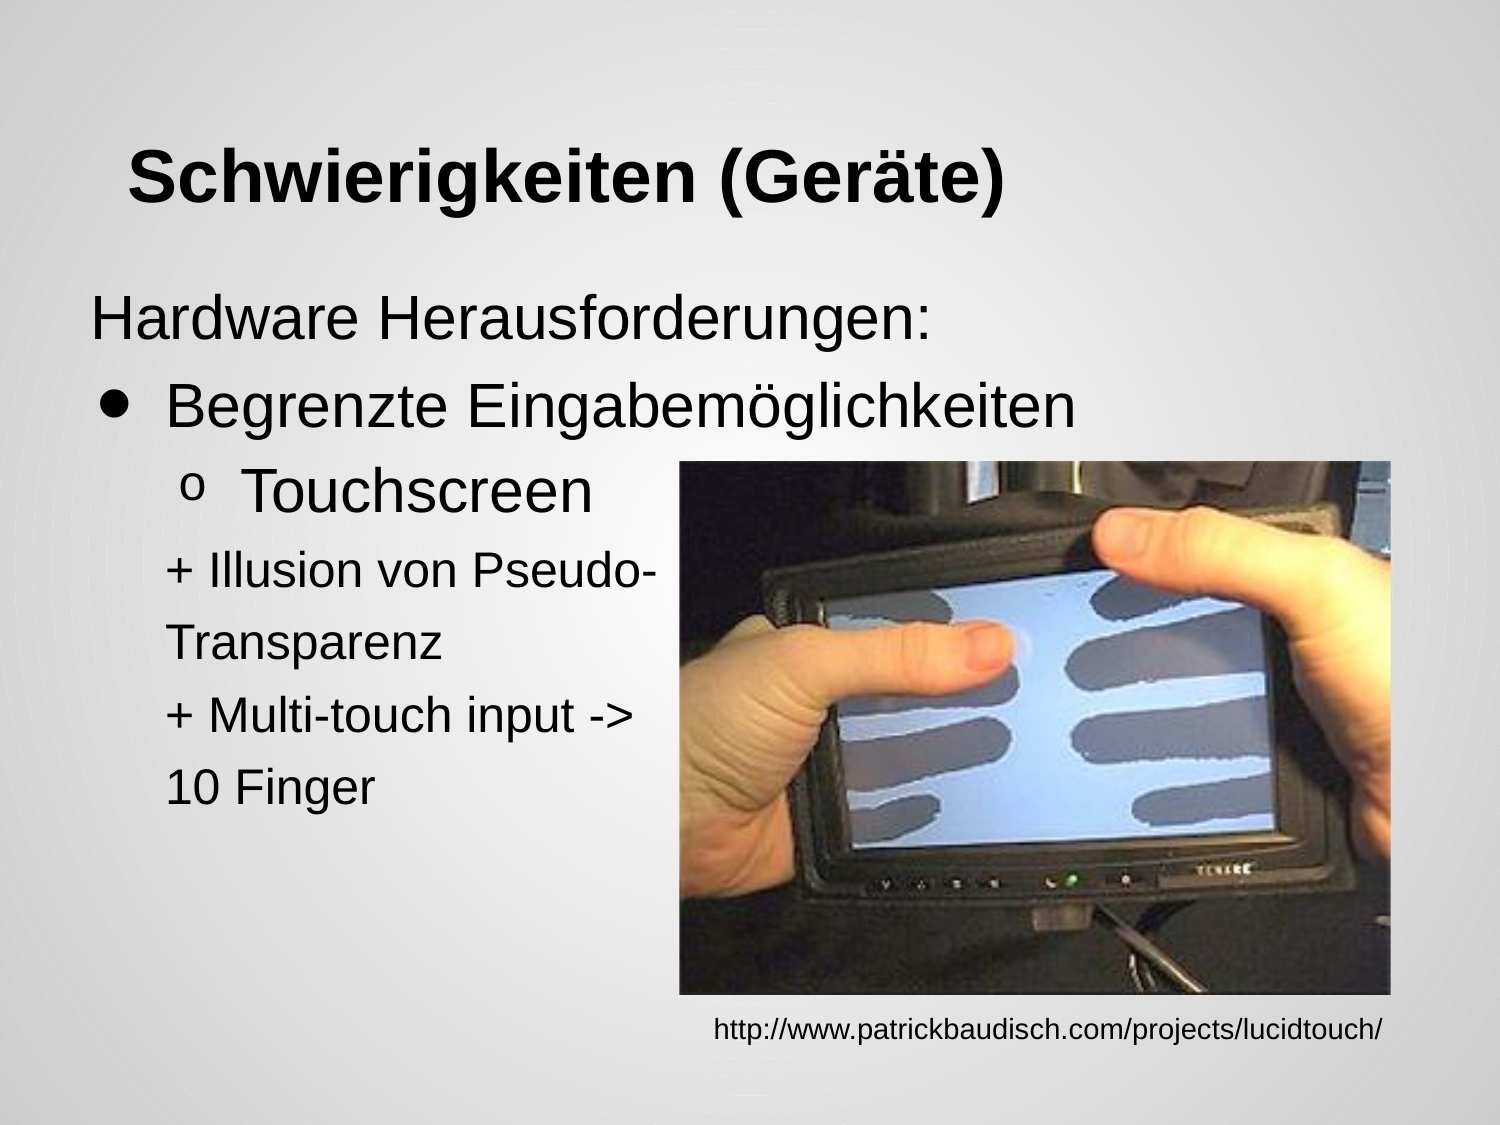

# Schwierigkeiten (Geräte)
Hardware Herausforderungen:
Begrenzte Eingabemöglichkeiten
Touchscreen
+ Illusion von Pseudo-
Transparenz
+ Multi-touch input ->
10 Finger

http://www.patrickbaudisch.com/projects/lucidtouch/